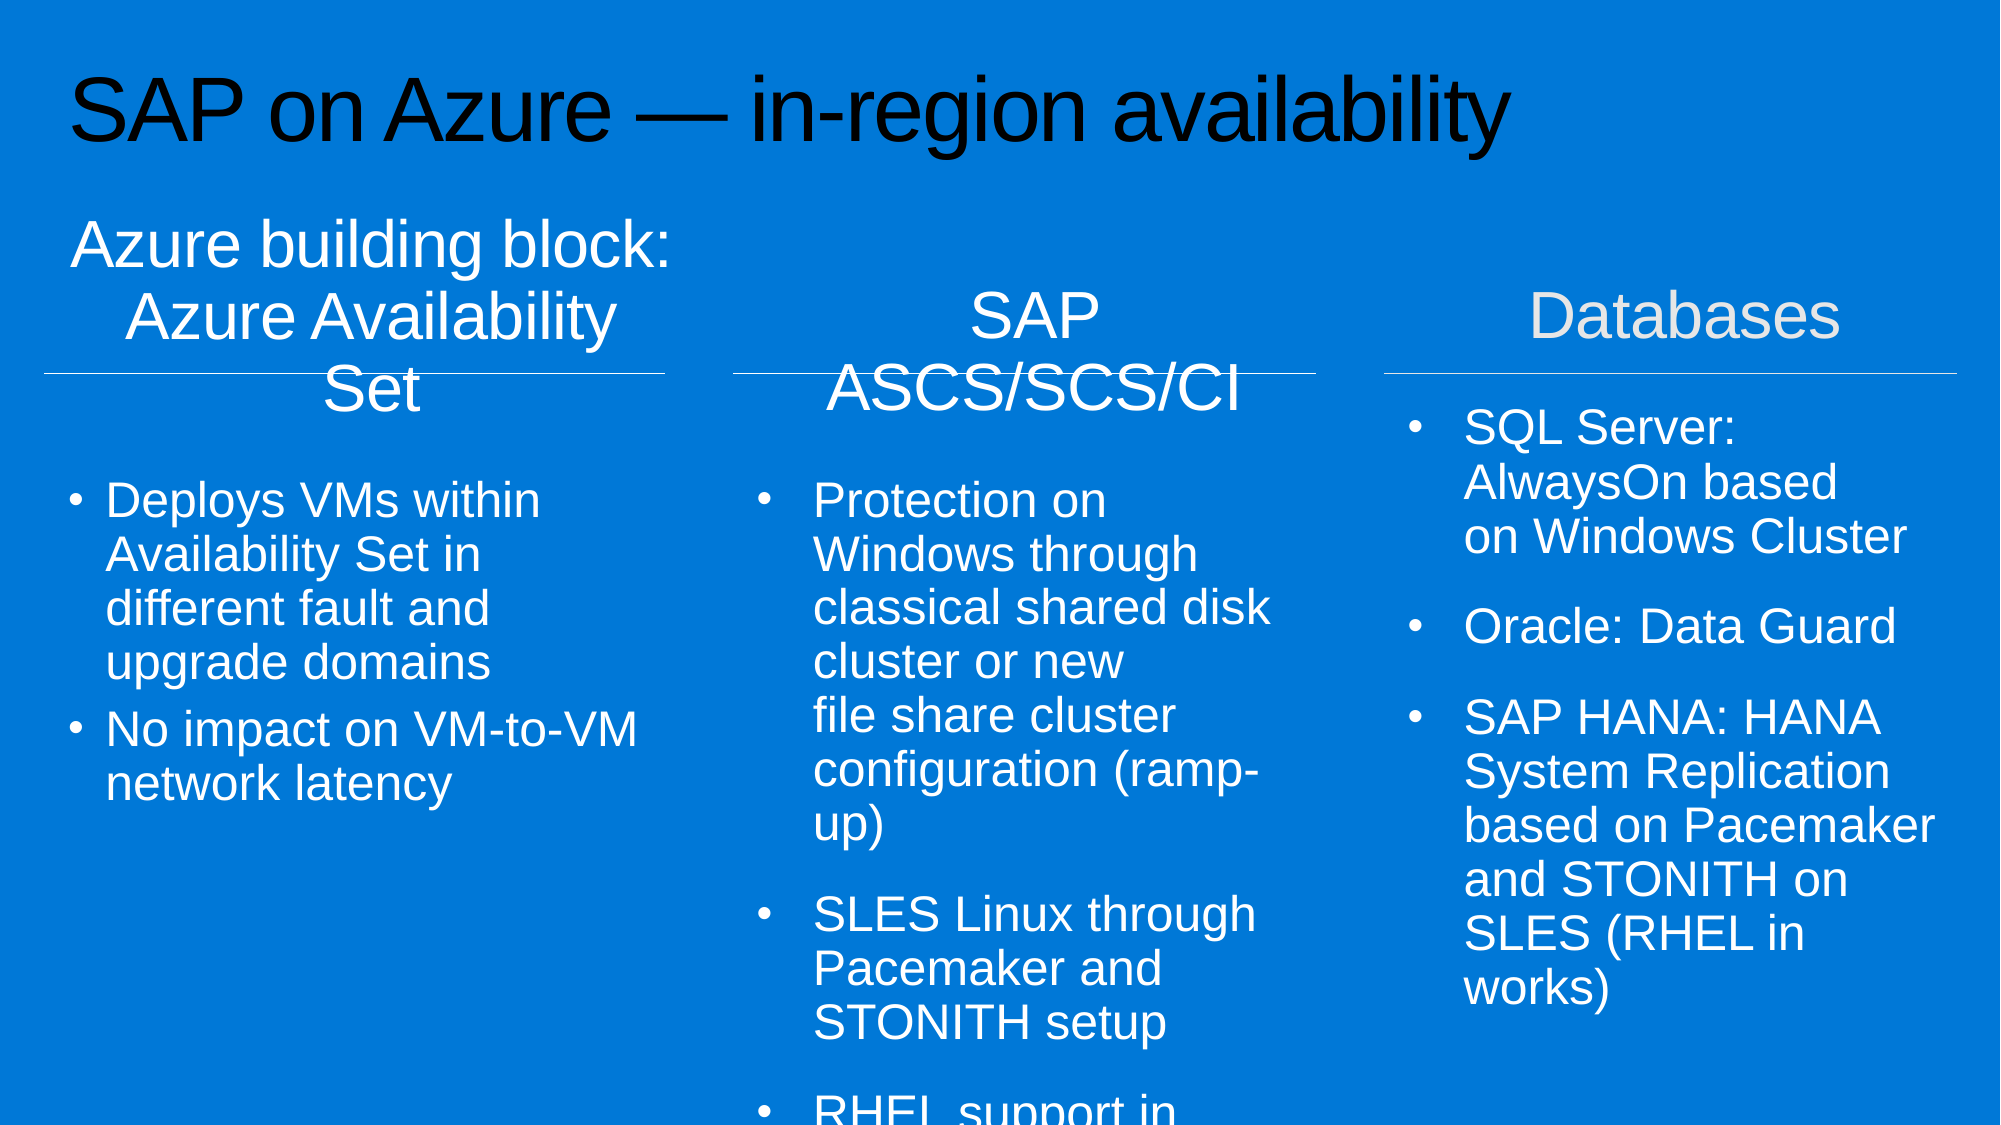

# SAP on Azure — in-region availability
Azure building block: Azure Availability Set
Deploys VMs within Availability Set in
different fault and
upgrade domains
No impact on VM-to-VM network latency
SAP ASCS/SCS/CI
Protection on Windows through classical shared disk cluster or new
file share cluster configuration (ramp-up)
SLES Linux through Pacemaker and STONITH setup
RHEL support in works by RHEL
Databases
SQL Server:
AlwaysOn based
on Windows Cluster
Oracle: Data Guard
SAP HANA: HANA System Replication based on Pacemaker and STONITH on SLES (RHEL in works)